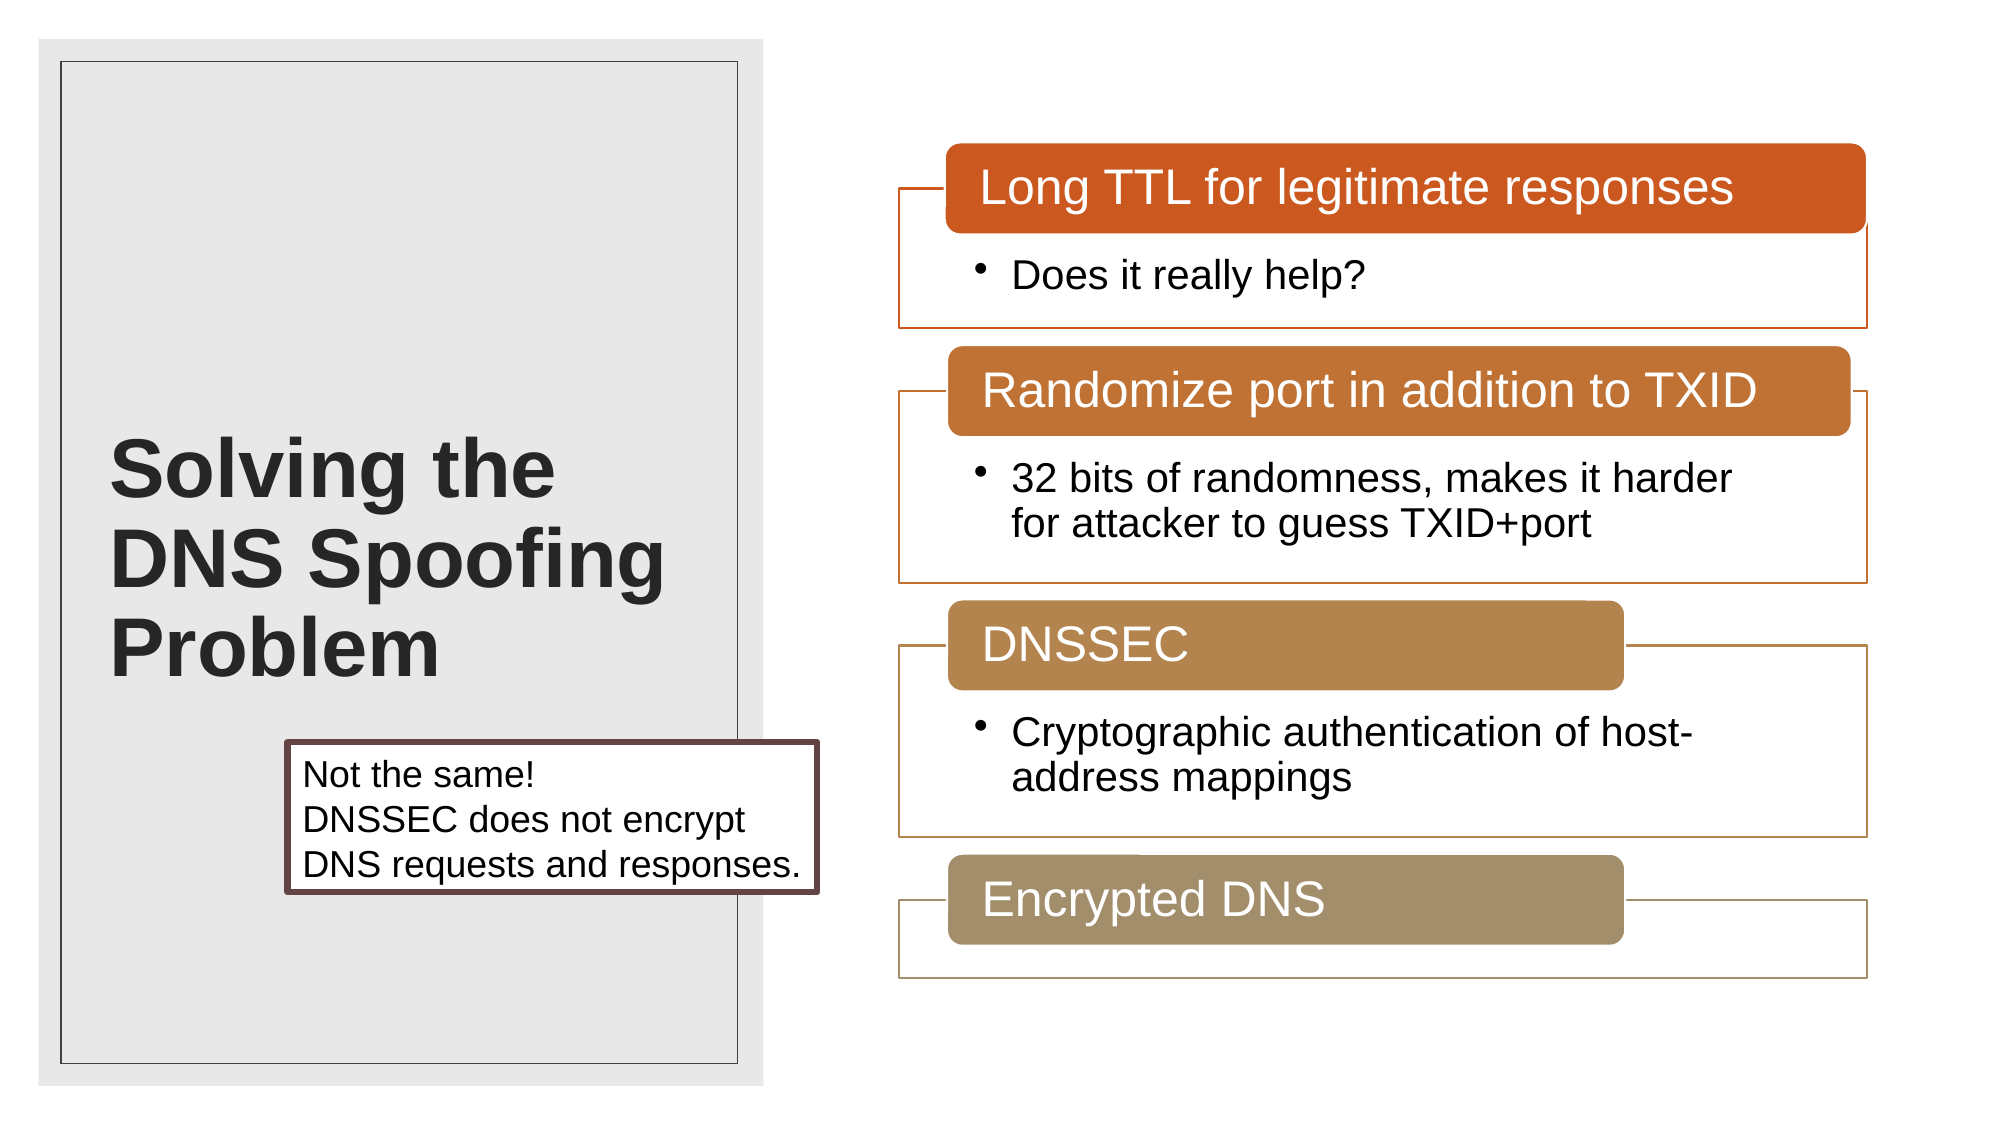

# Solving the DNS Spoofing Problem
Does it really help?
Long TTL for legitimate responses
32 bits of randomness, makes it harder for attacker to guess TXID+port
Randomize port in addition to TXID
Cryptographic authentication of host-address mappings
DNSSEC
Encrypted DNS
Not the same!
DNSSEC does not encrypt DNS requests and responses.